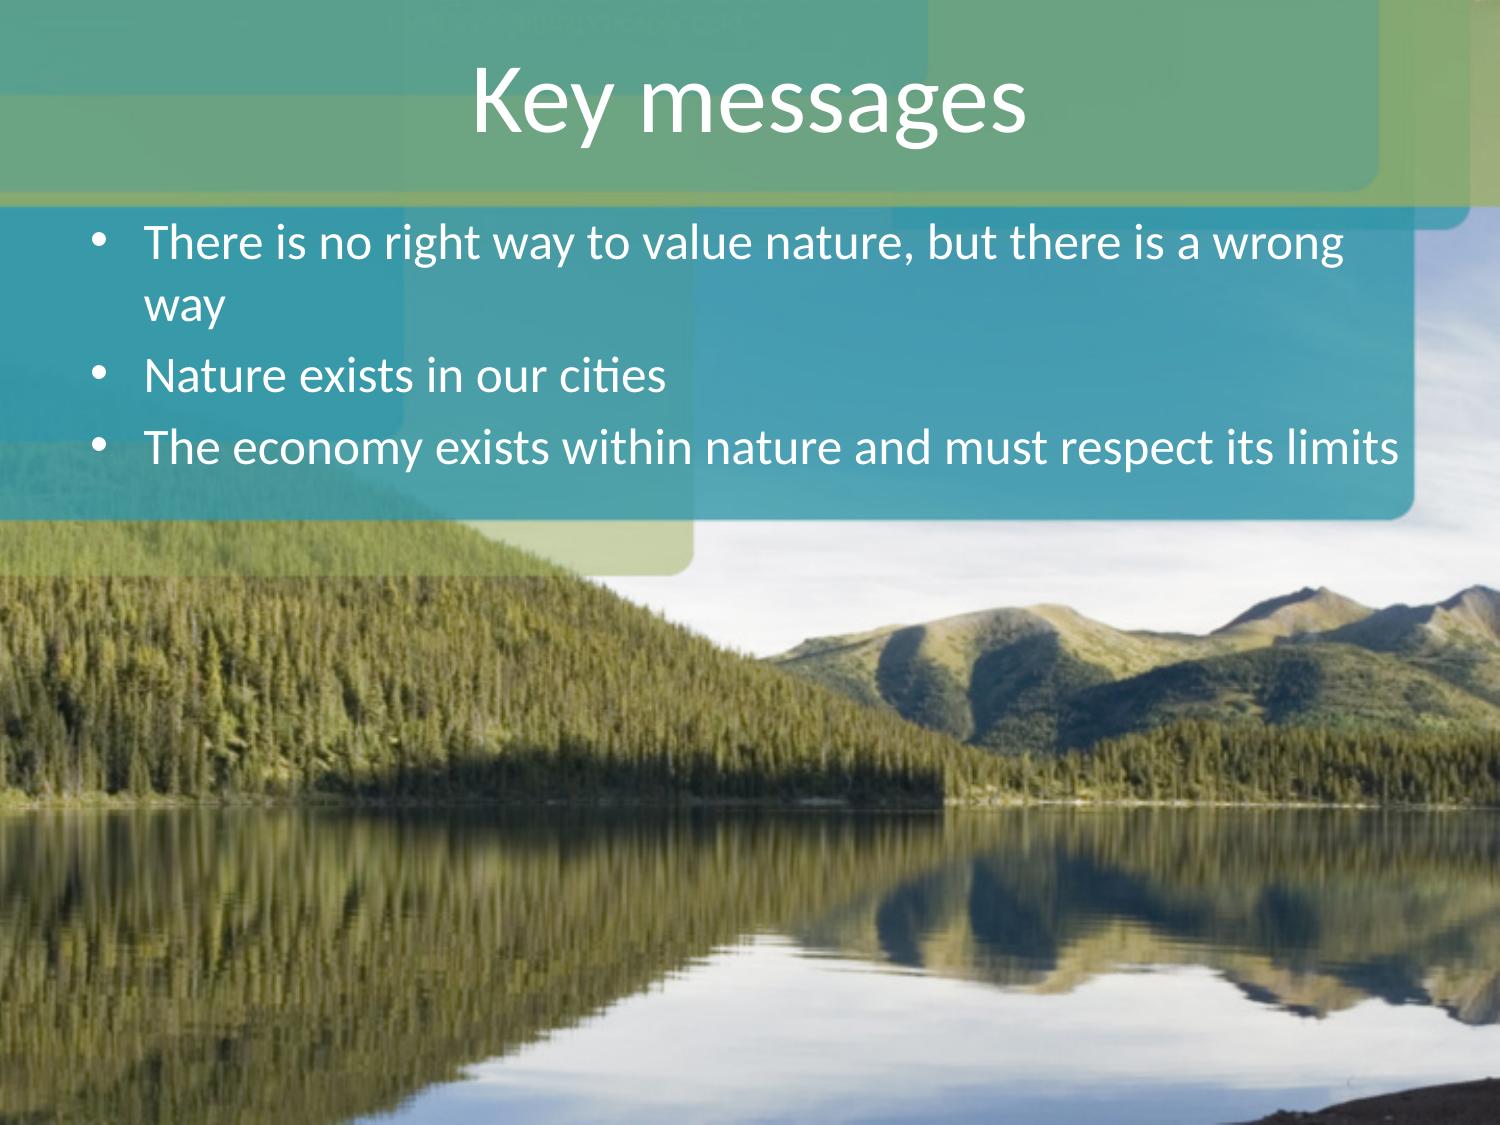

# Key messages
There is no right way to value nature, but there is a wrong way
Nature exists in our cities
The economy exists within nature and must respect its limits